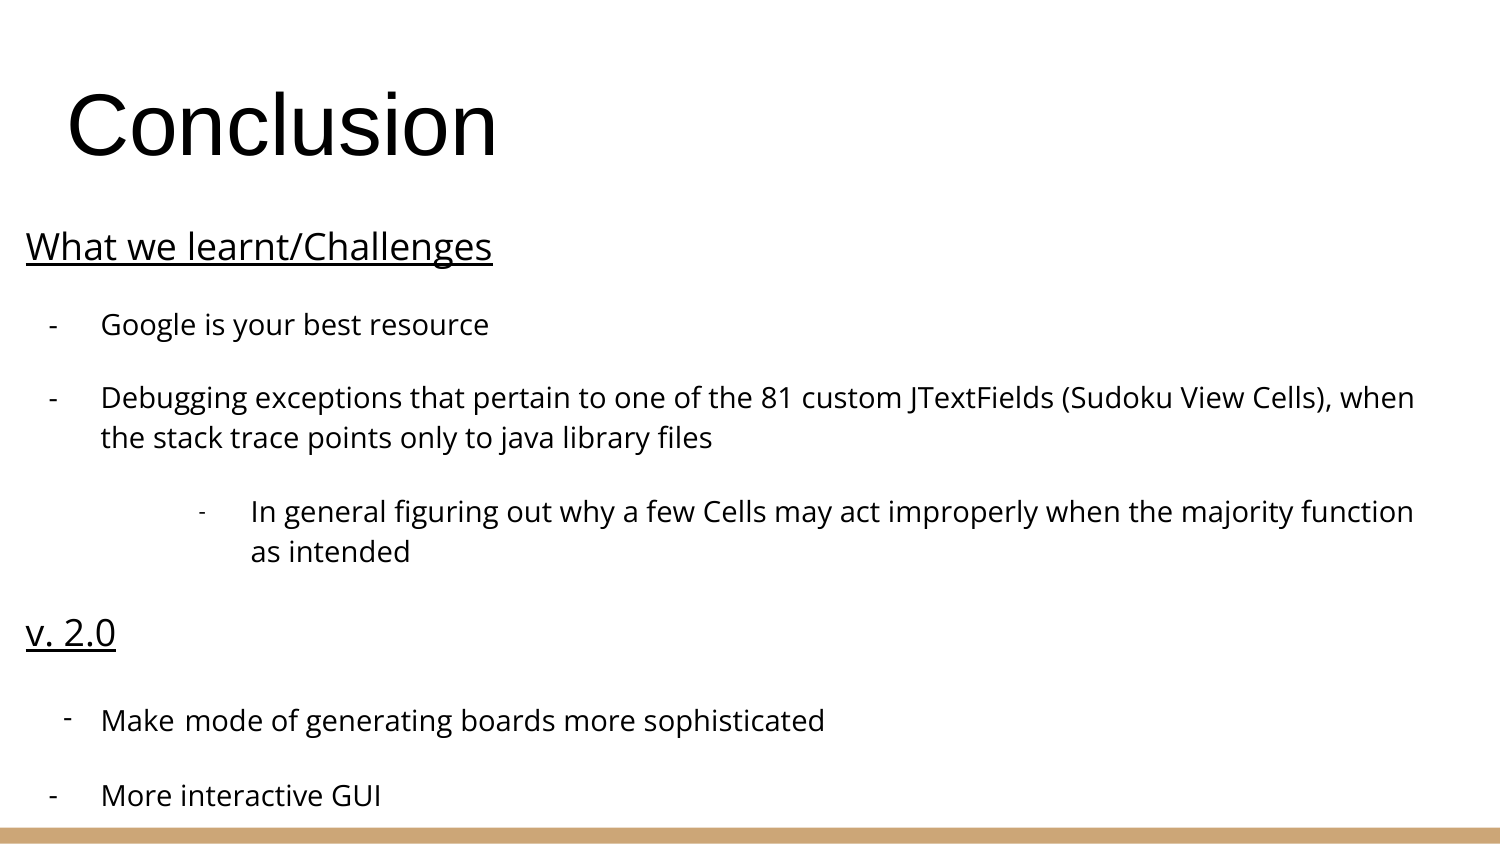

# Conclusion
What we learnt/Challenges
Google is your best resource
Debugging exceptions that pertain to one of the 81 custom JTextFields (Sudoku View Cells), when the stack trace points only to java library files
In general figuring out why a few Cells may act improperly when the majority function as intended
v. 2.0
Make mode of generating boards more sophisticated
More interactive GUI
Cleaner code in SudokuController class